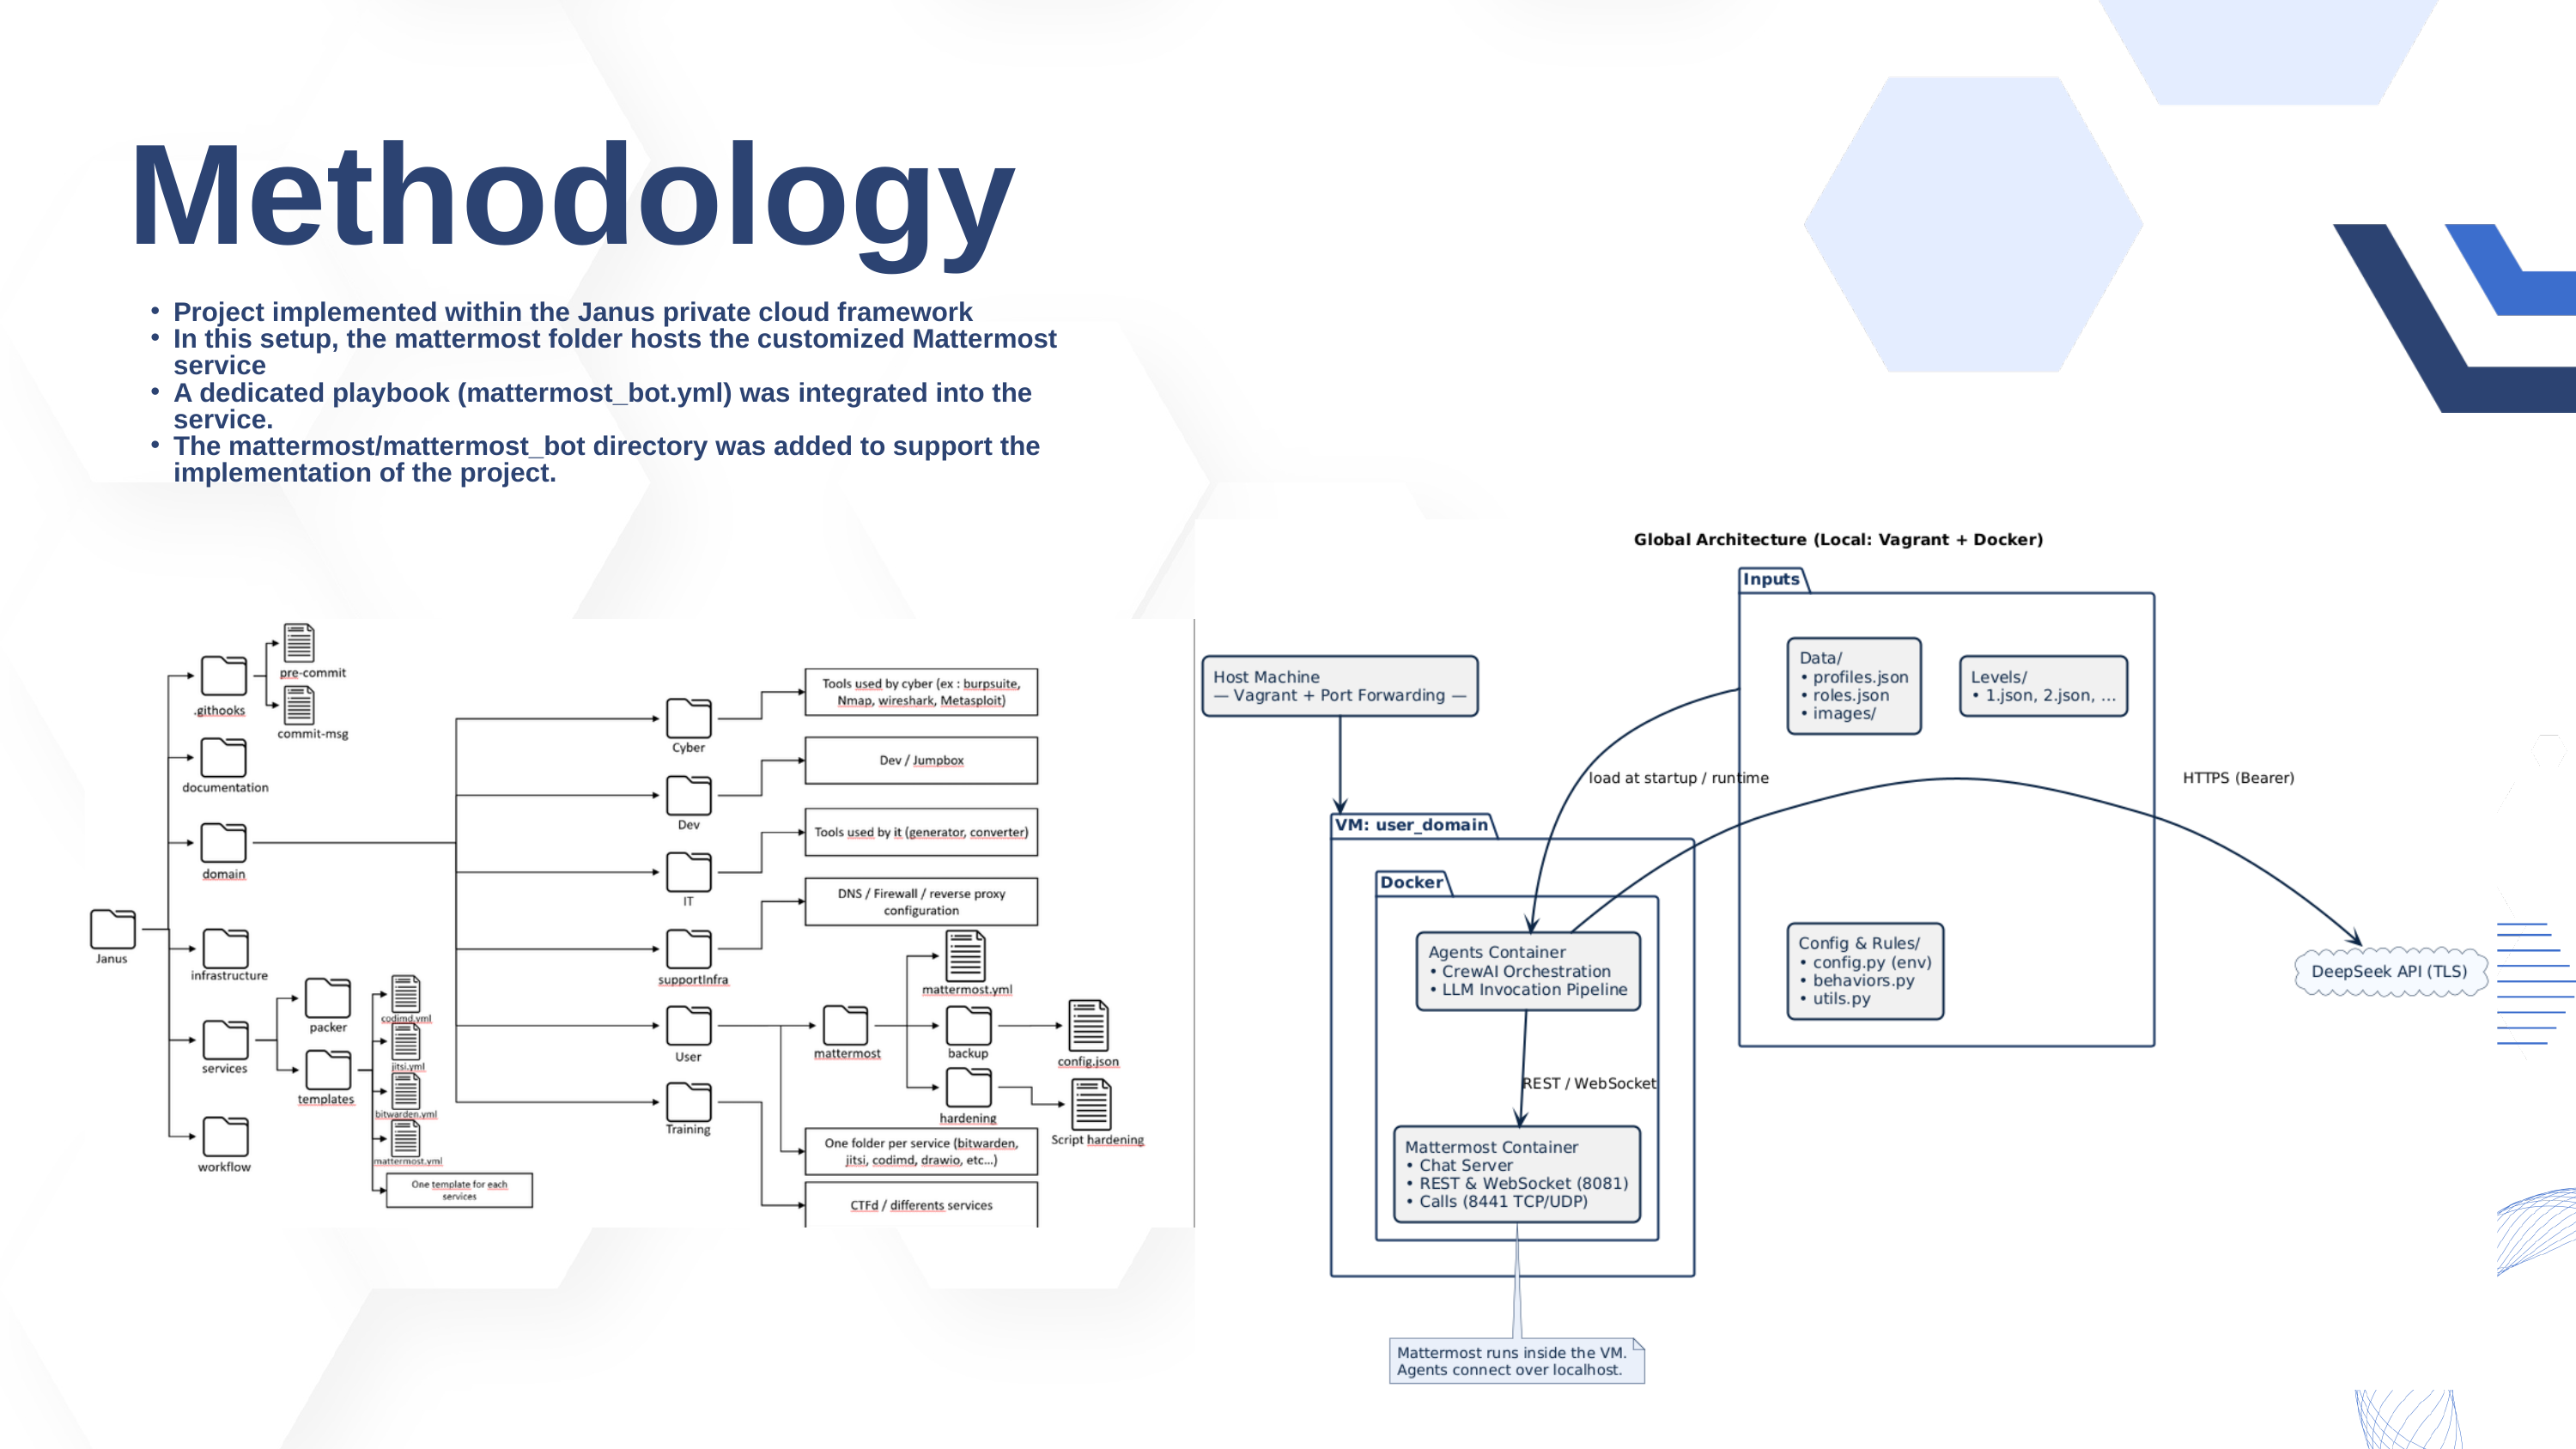

Methodology
Project implemented within the Janus private cloud framework
In this setup, the mattermost folder hosts the customized Mattermost service
A dedicated playbook (mattermost_bot.yml) was integrated into the service.
The mattermost/mattermost_bot directory was added to support the implementation of the project.